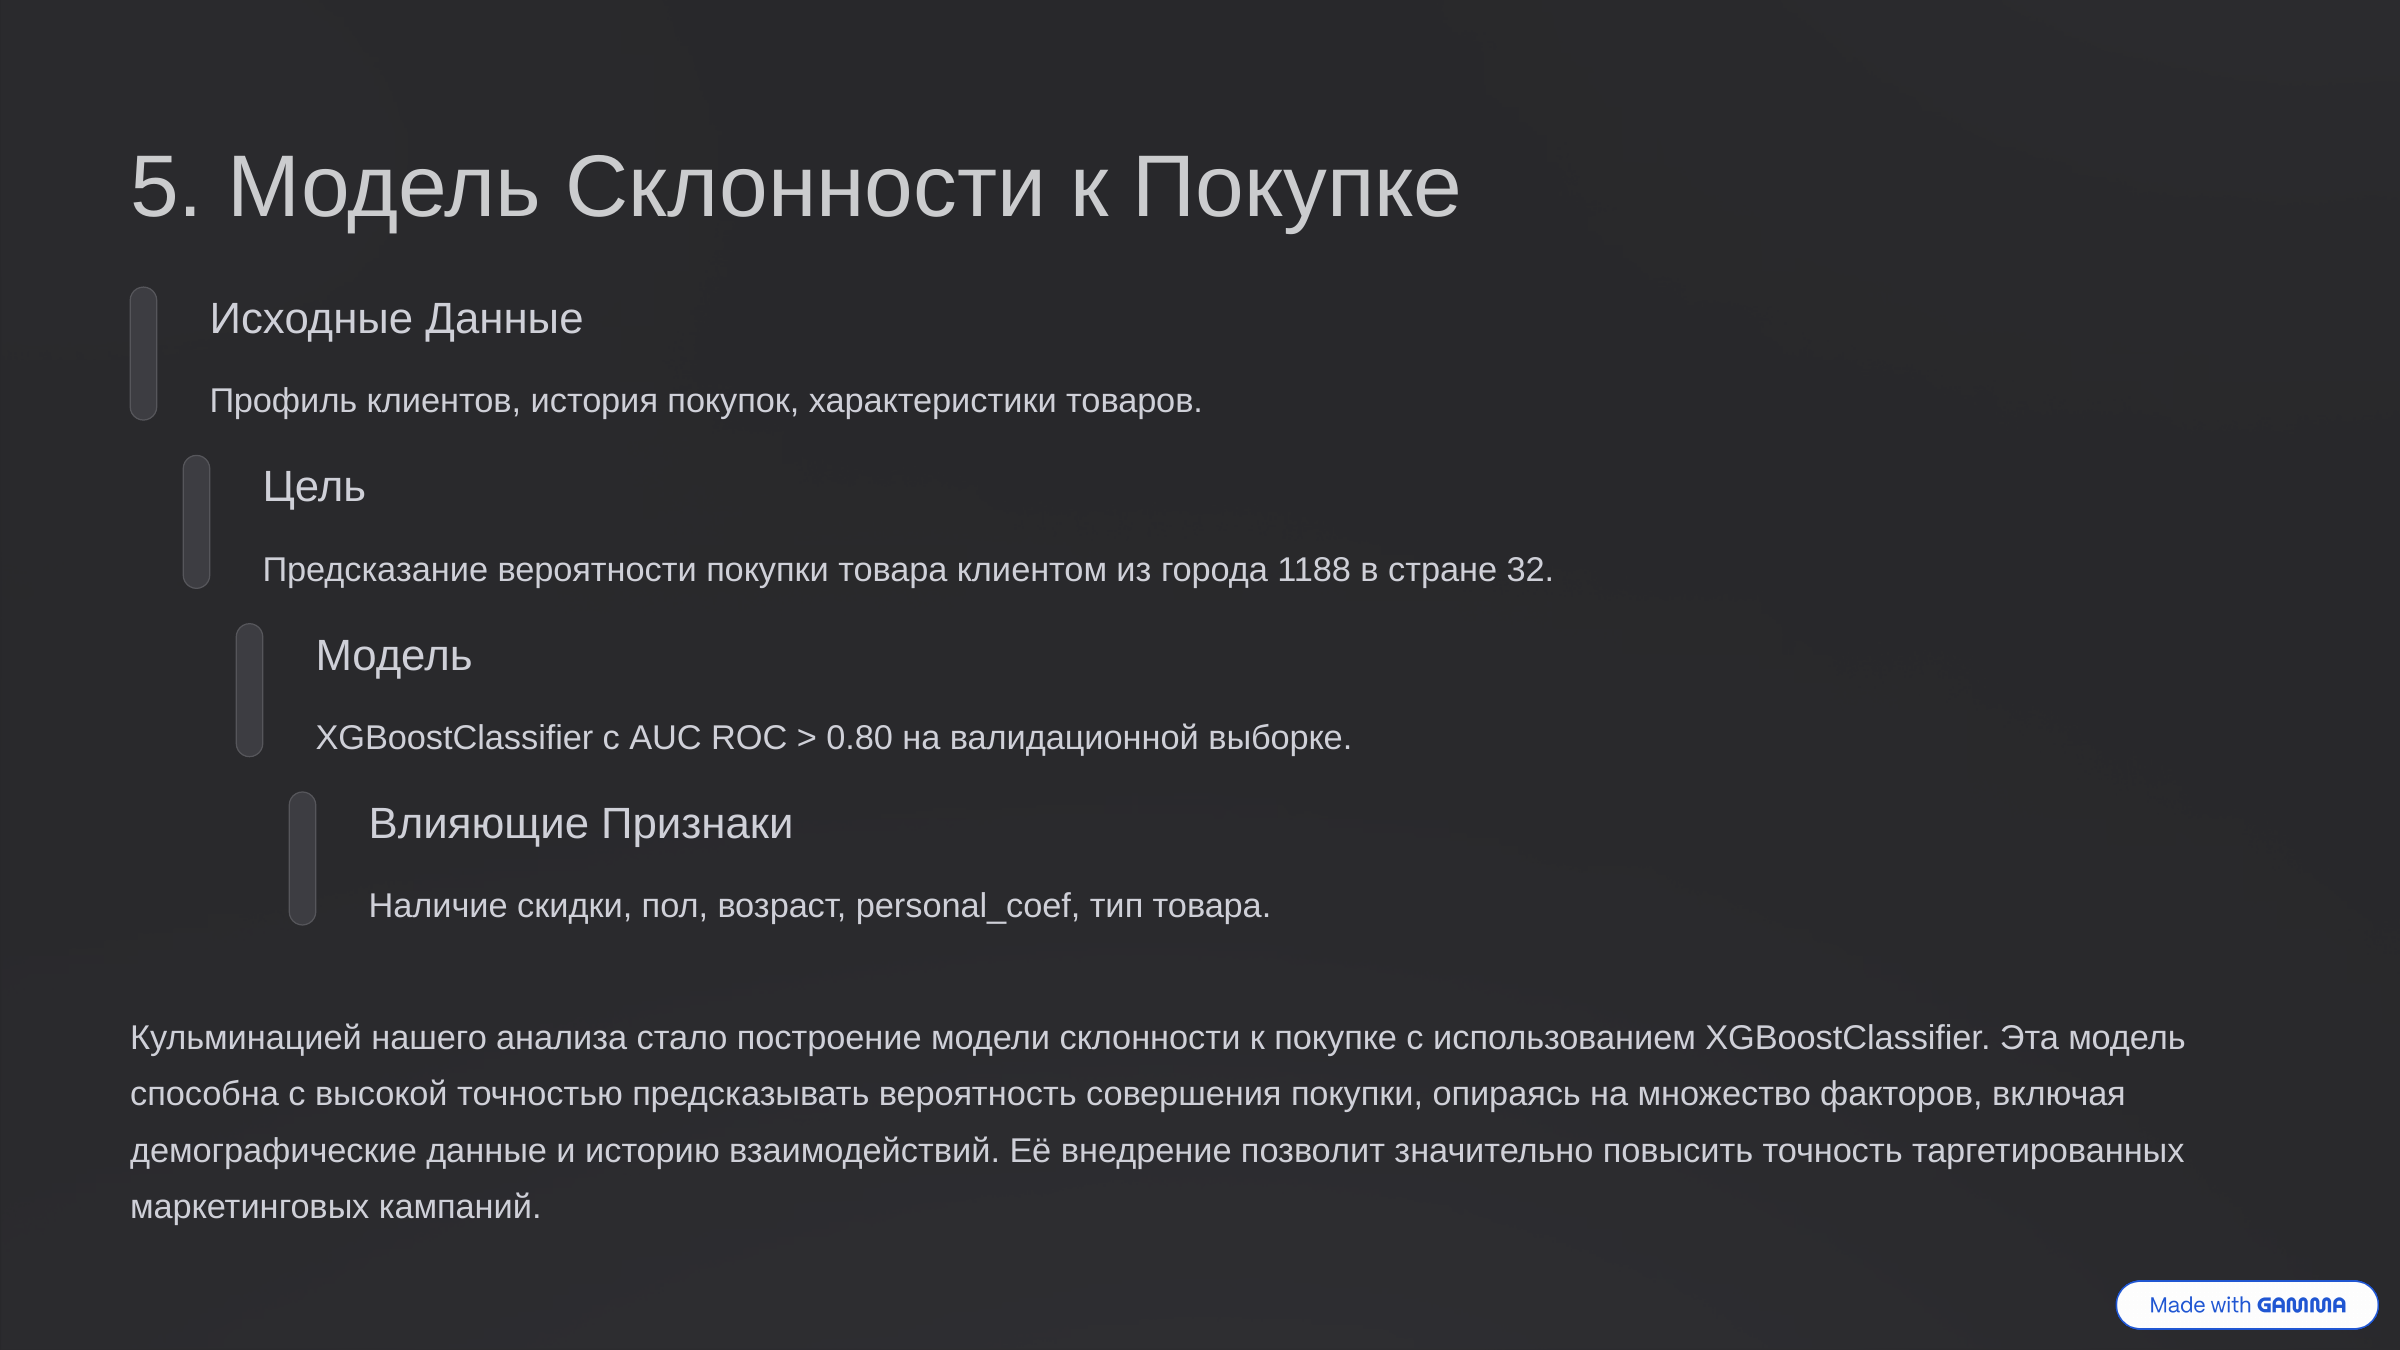

5. Модель Склонности к Покупке

Исходные Данные
Профиль клиентов, история покупок, характеристики товаров.

Цель
Предсказание вероятности покупки товара клиентом из города 1188 в стране 32.

Модель
XGBoostClassifier с AUC ROC > 0.80 на валидационной выборке.

Влияющие Признаки
Наличие скидки, пол, возраст, personal_coef, тип товара.
Кульминацией нашего анализа стало построение модели склонности к покупке с использованием XGBoostClassifier. Эта модель способна с высокой точностью предсказывать вероятность совершения покупки, опираясь на множество факторов, включая демографические данные и историю взаимодействий. Её внедрение позволит значительно повысить точность таргетированных маркетинговых кампаний.